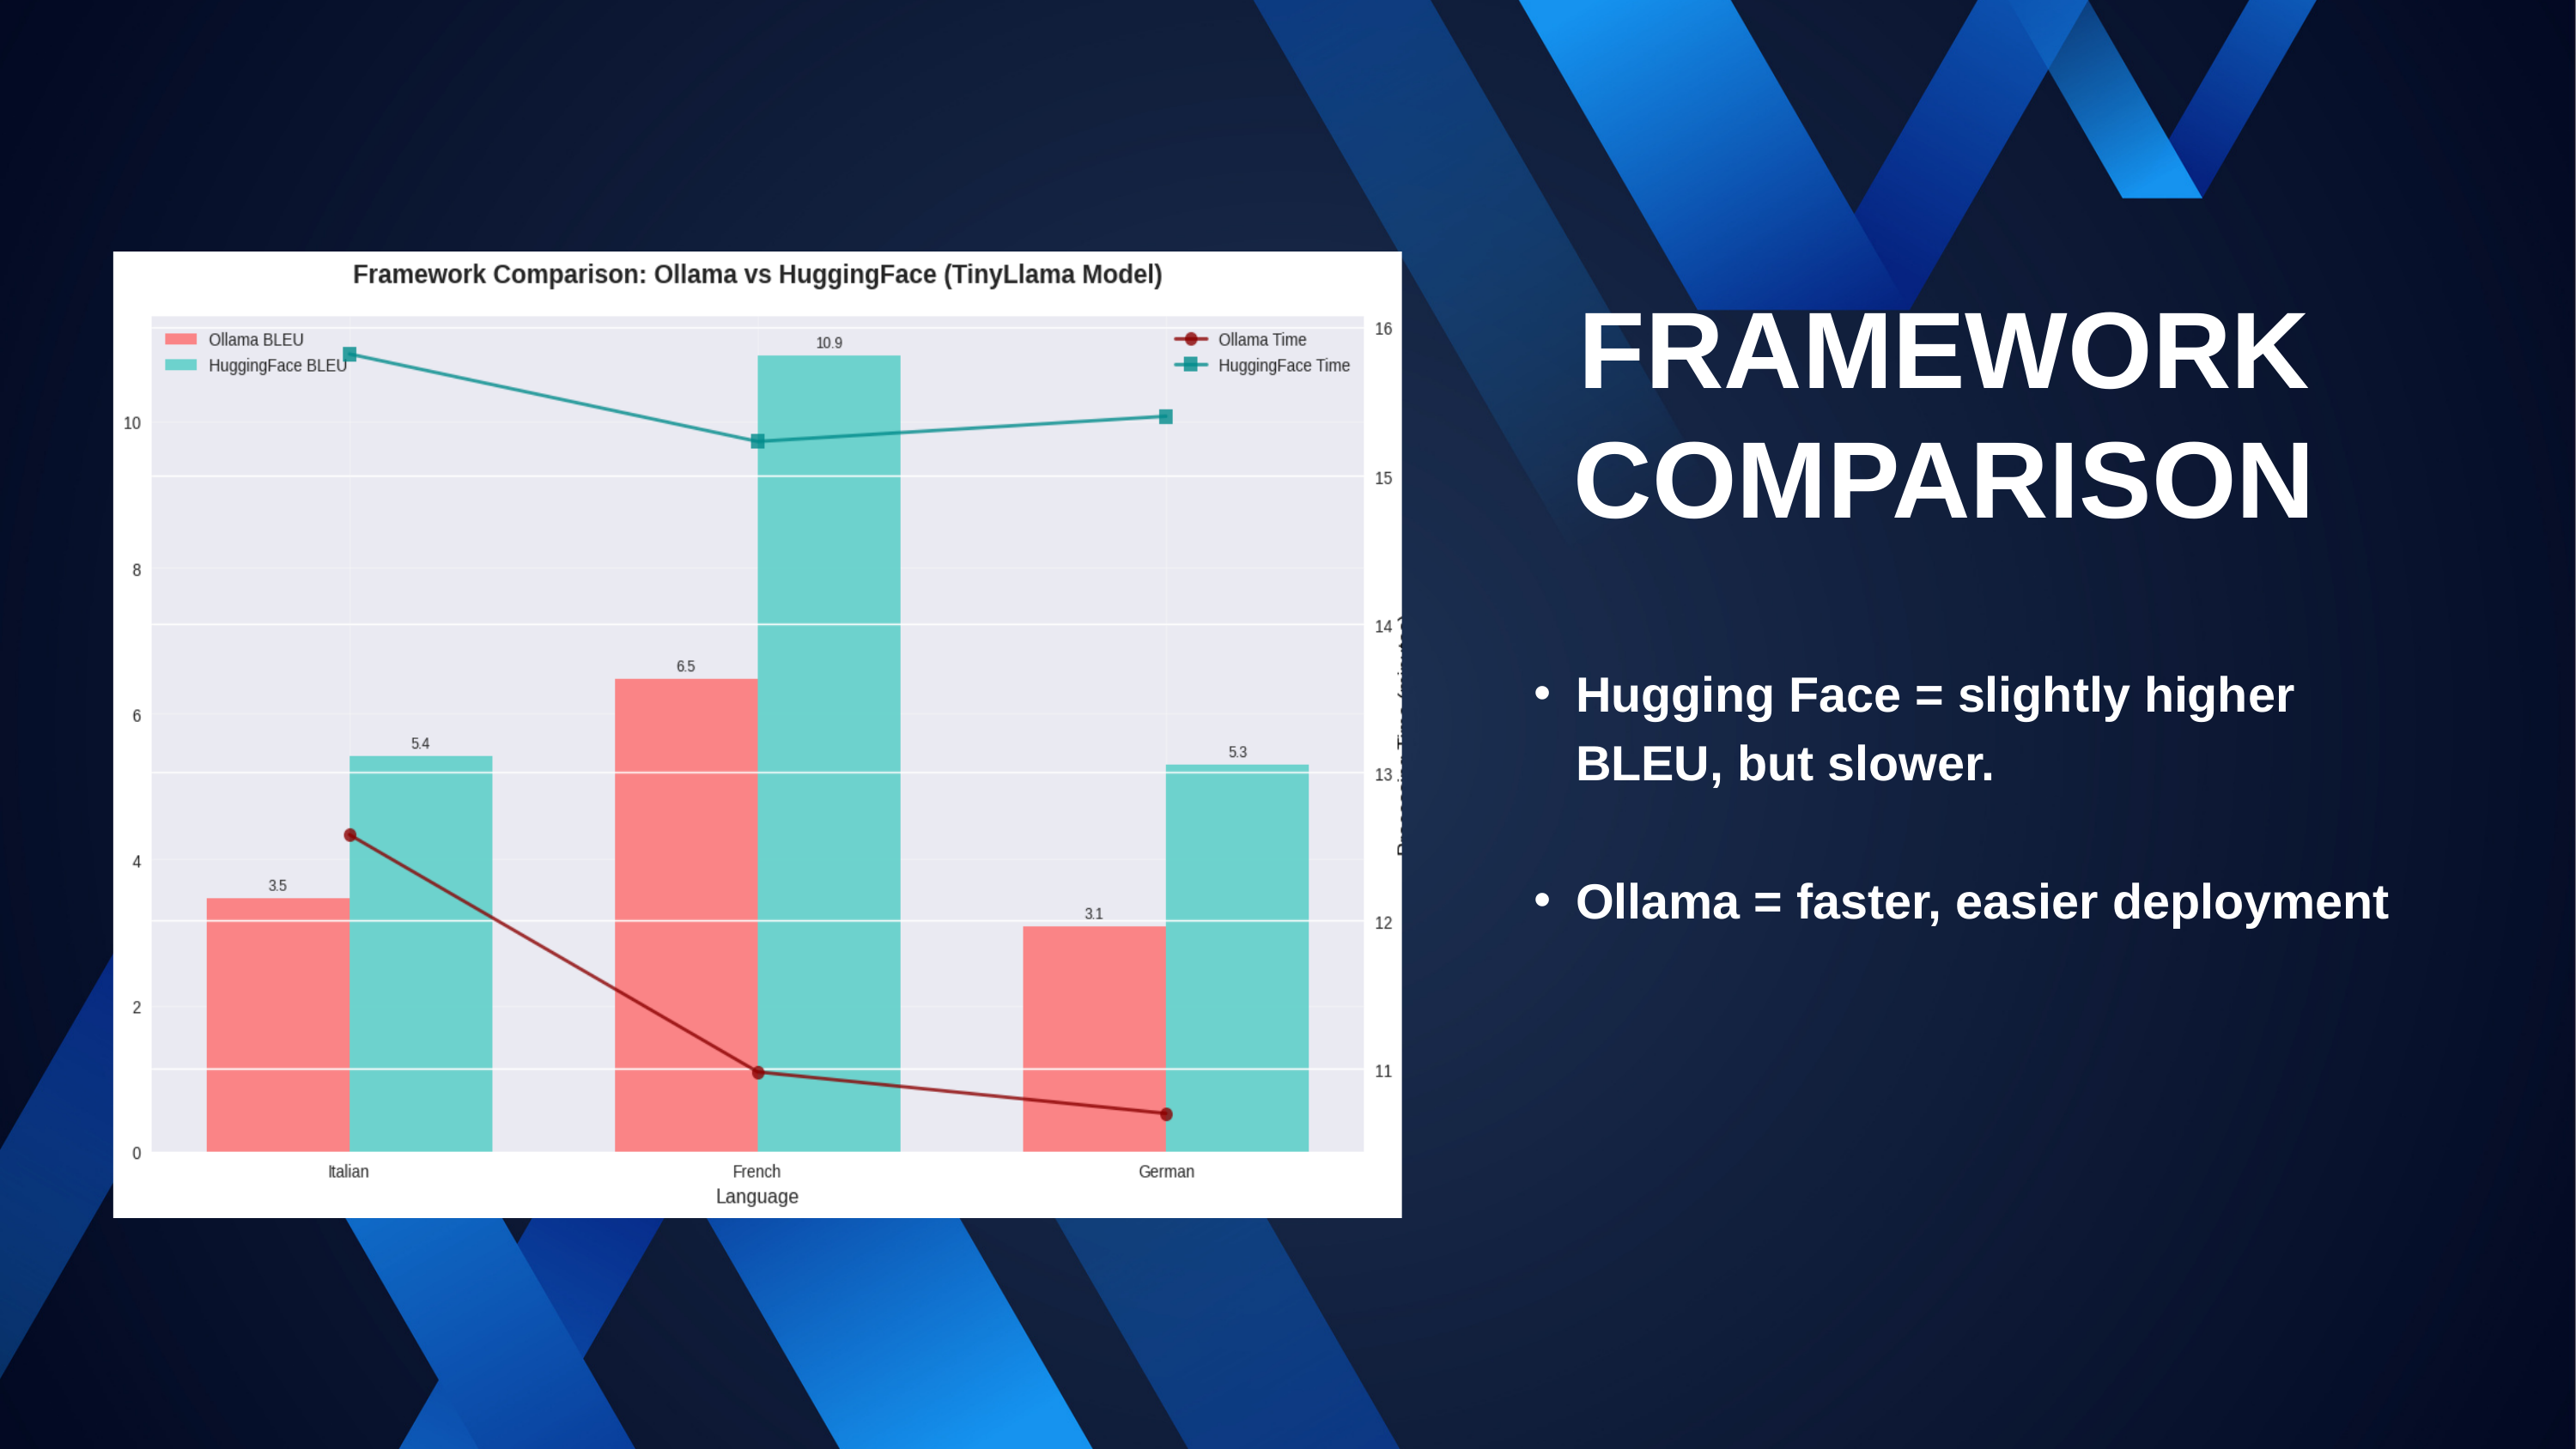

FRAMEWORK COMPARISON

Hugging Face = slightly higher BLEU, but slower.

Ollama = faster, easier deployment